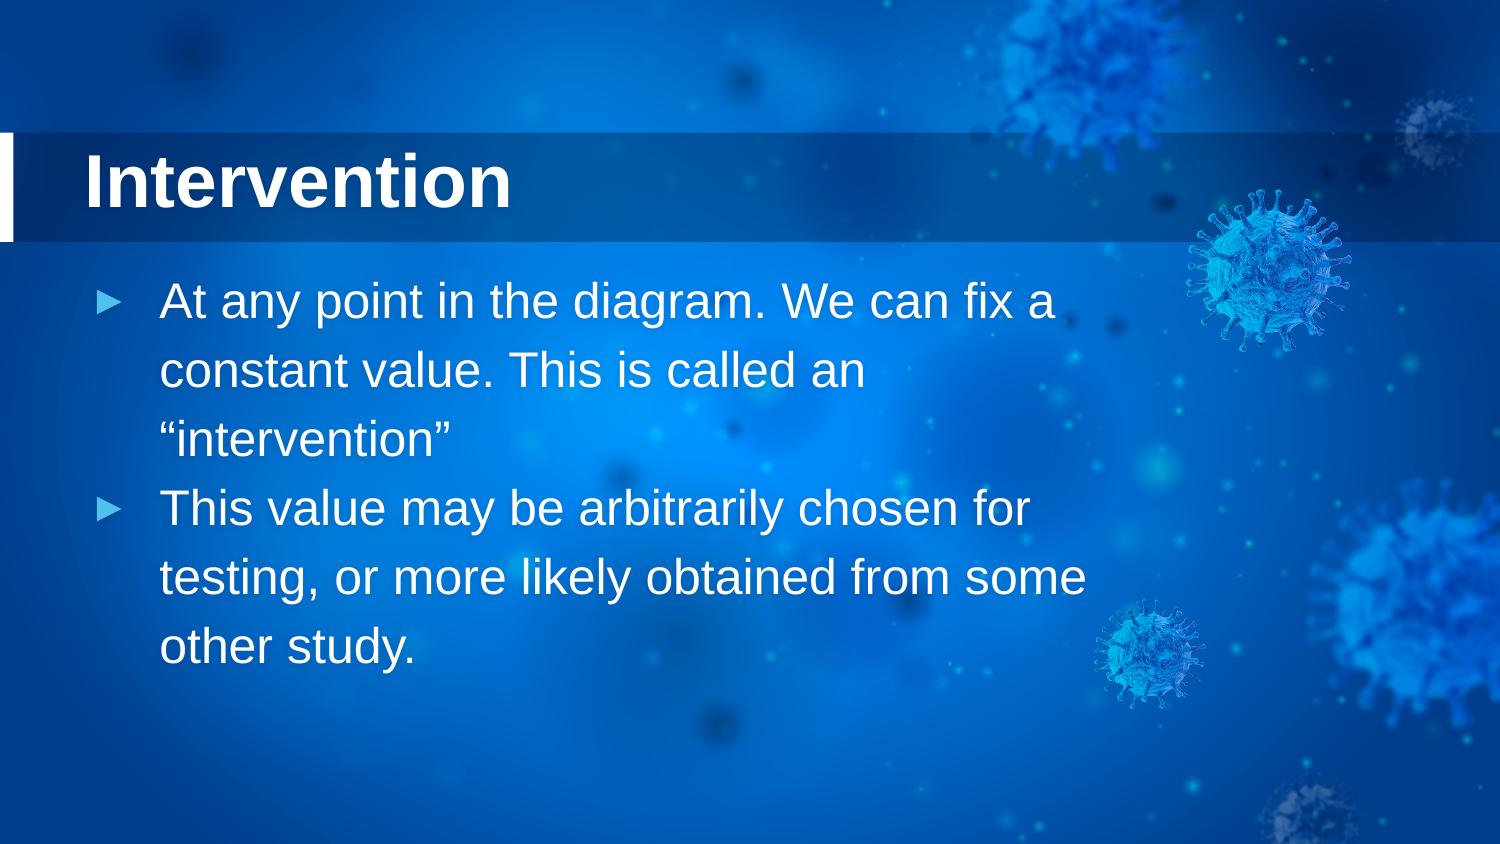

# Intervention
At any point in the diagram. We can fix a constant value. This is called an “intervention”
This value may be arbitrarily chosen for testing, or more likely obtained from some other study.